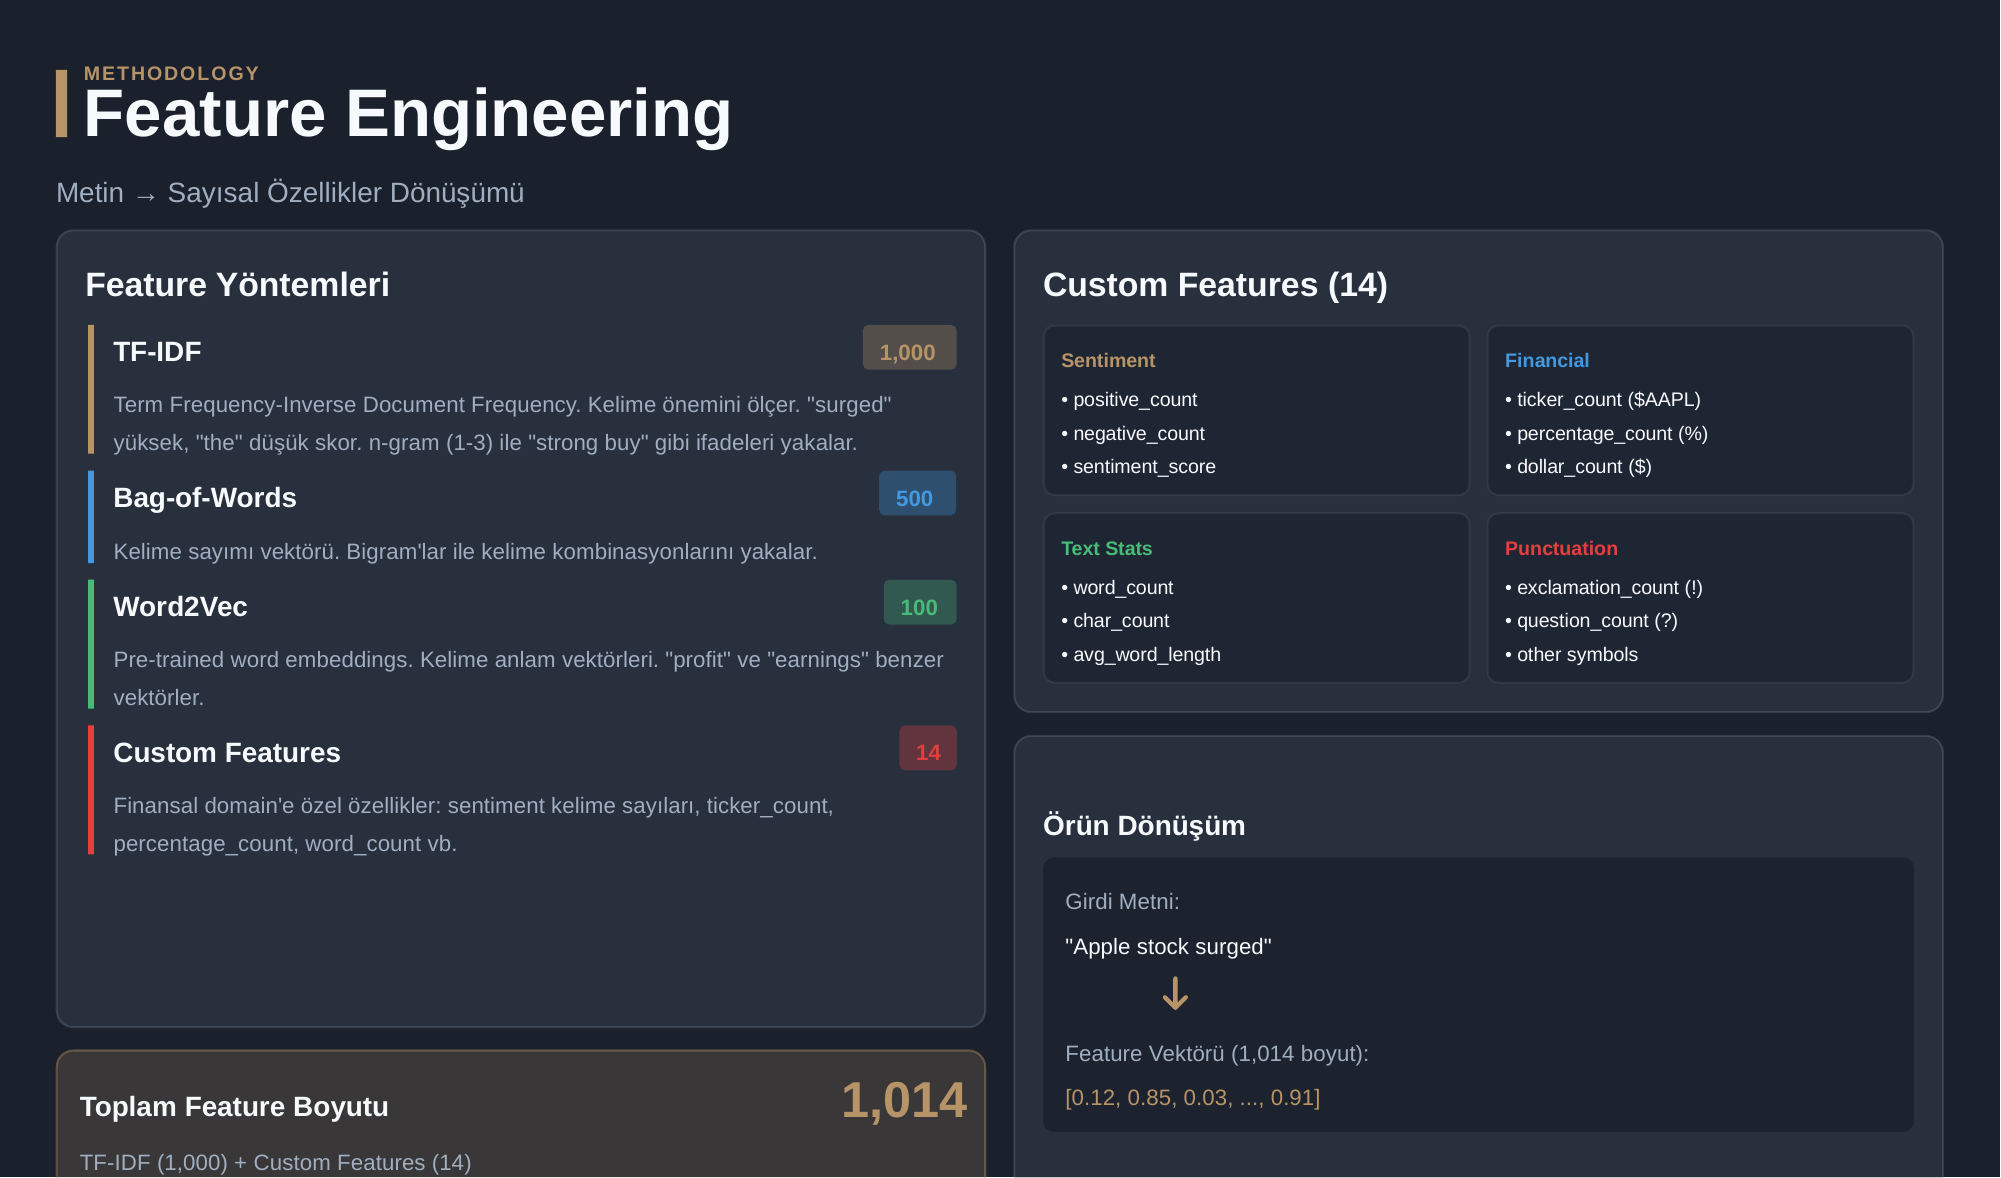

METHODOLOGY

Feature Engineering
Metin → Sayısal Özellikler Dönüşümü

Feature Yöntemleri
Custom Features (14)

1,000

TF-IDF
Sentiment
Financial
Term Frequency-Inverse Document Frequency. Kelime önemini ölçer. "surged" yüksek, "the" düşük skor. n-gram (1-3) ile "strong buy" gibi ifadeleri yakalar.
• positive_count
• ticker_count ($AAPL)
• negative_count
• percentage_count (%)
• sentiment_score
• dollar_count ($)

500
Bag-of-Words

Kelime sayımı vektörü. Bigram'lar ile kelime kombinasyonlarını yakalar.
Text Stats
Punctuation
• word_count
• exclamation_count (!)

100
Word2Vec
• char_count
• question_count (?)
Pre-trained word embeddings. Kelime anlam vektörleri. "profit" ve "earnings" benzer vektörler.
• avg_word_length
• other symbols

14
Custom Features

Finansal domain'e özel özellikler: sentiment kelime sayıları, ticker_count, percentage_count, word_count vb.
Örün Dönüşüm

Girdi Metni:
"Apple stock surged"

Feature Vektörü (1,014 boyut):

1,014
[0.12, 0.85, 0.03, ..., 0.91]
Toplam Feature Boyutu
TF-IDF (1,000) + Custom Features (14)